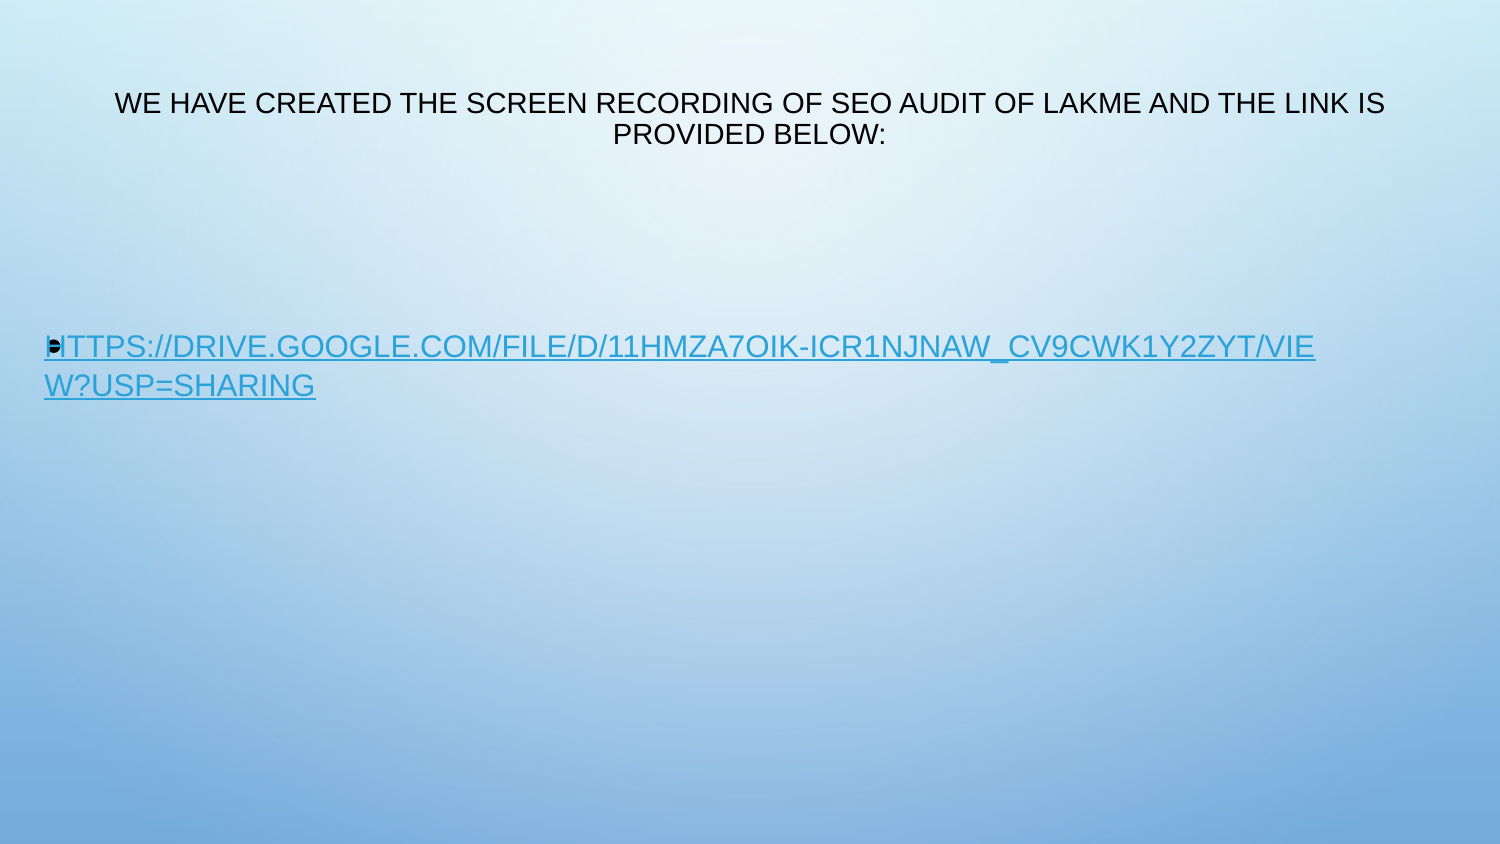

# We have created the screen recording of SEO Audit of Lakme and the link is provided below:
https://drive.google.com/file/d/11hMZA7oik-IcR1nJNAw_CV9cwk1Y2ZyT/view?usp=sharing